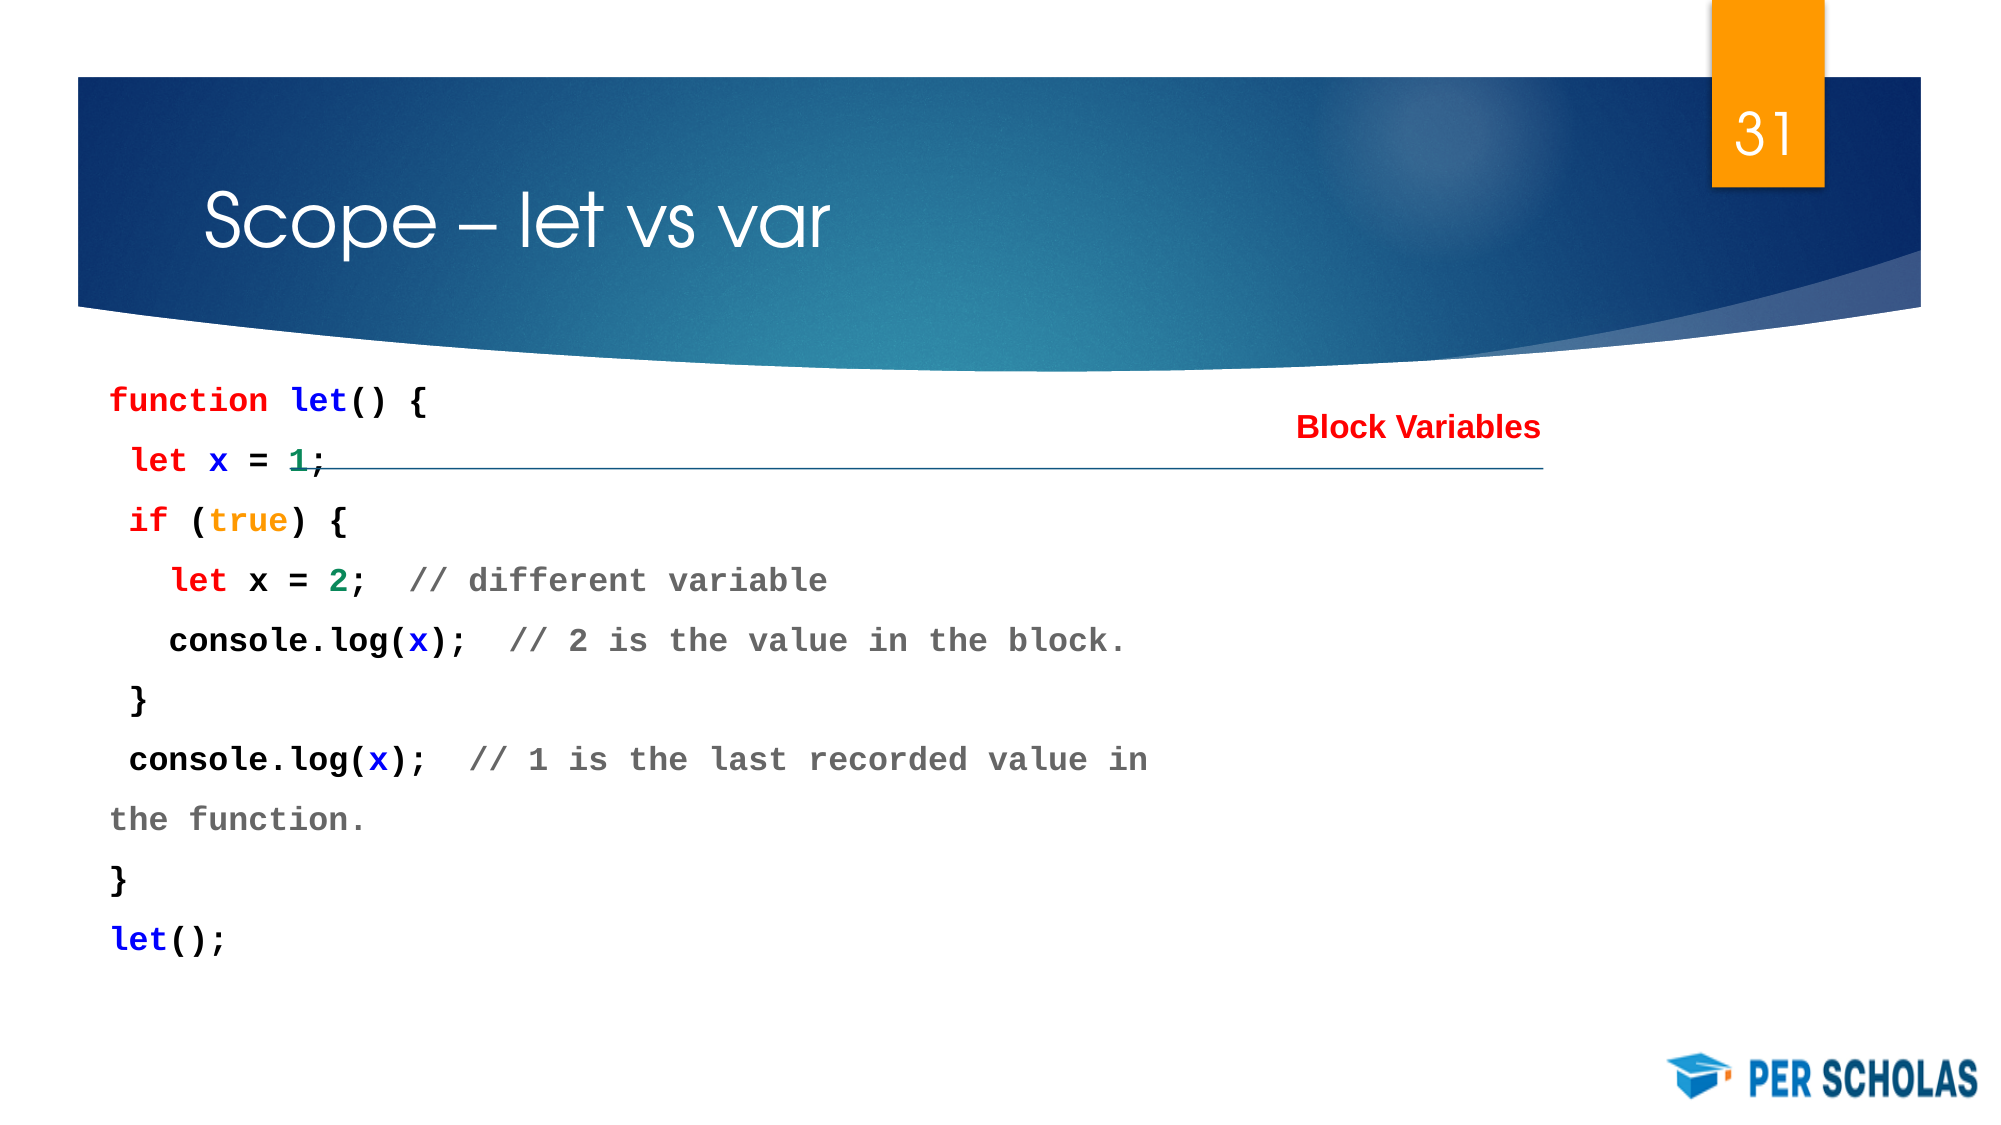

31
# Scope – let vs var
function let() {
 let x = 1;
 if (true) {
   let x = 2;  // different variable
   console.log(x);  // 2 is the value in the block.
 }
 console.log(x);  // 1 is the last recorded value in the function.
}
let();

Block Variables